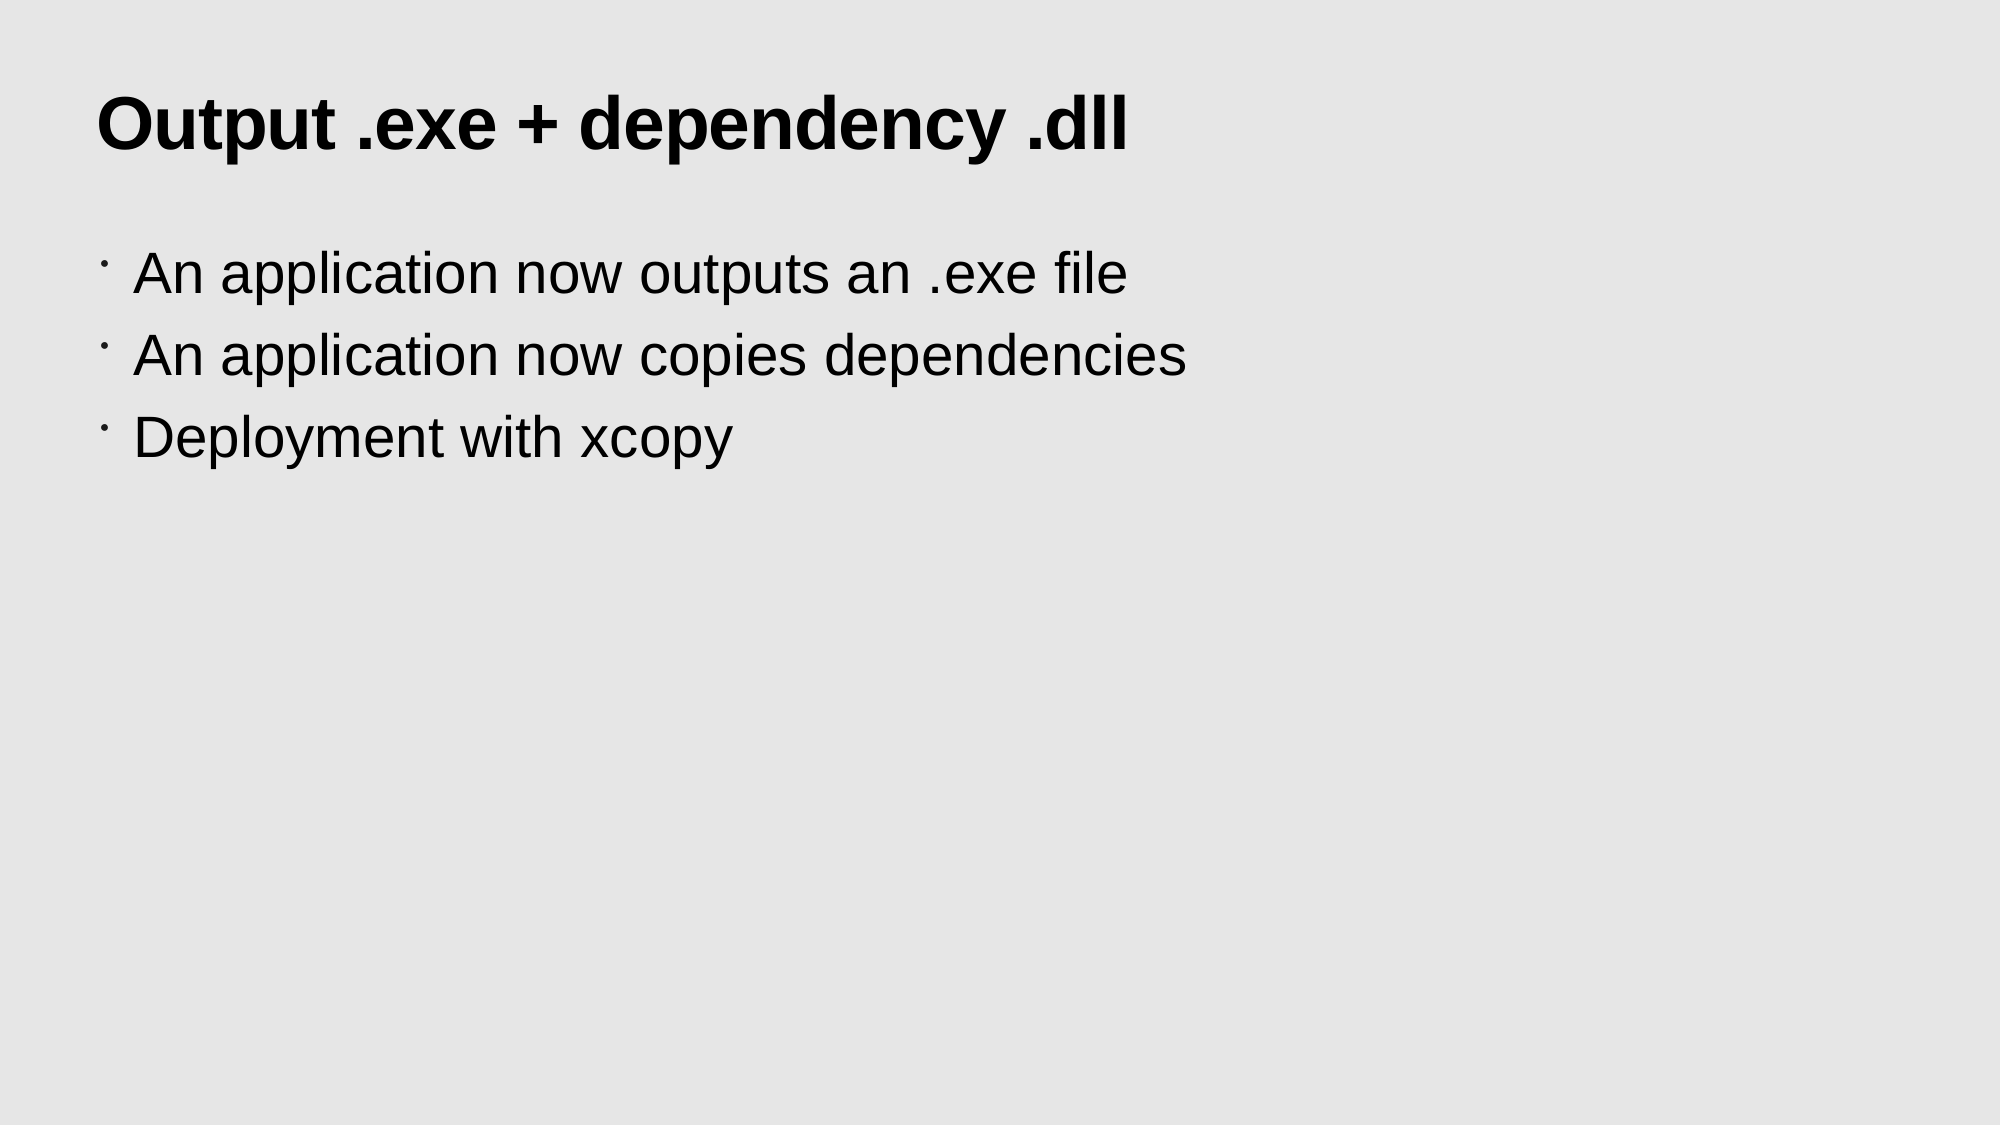

# Output .exe + dependency .dll
An application now outputs an .exe file
An application now copies dependencies
Deployment with xcopy